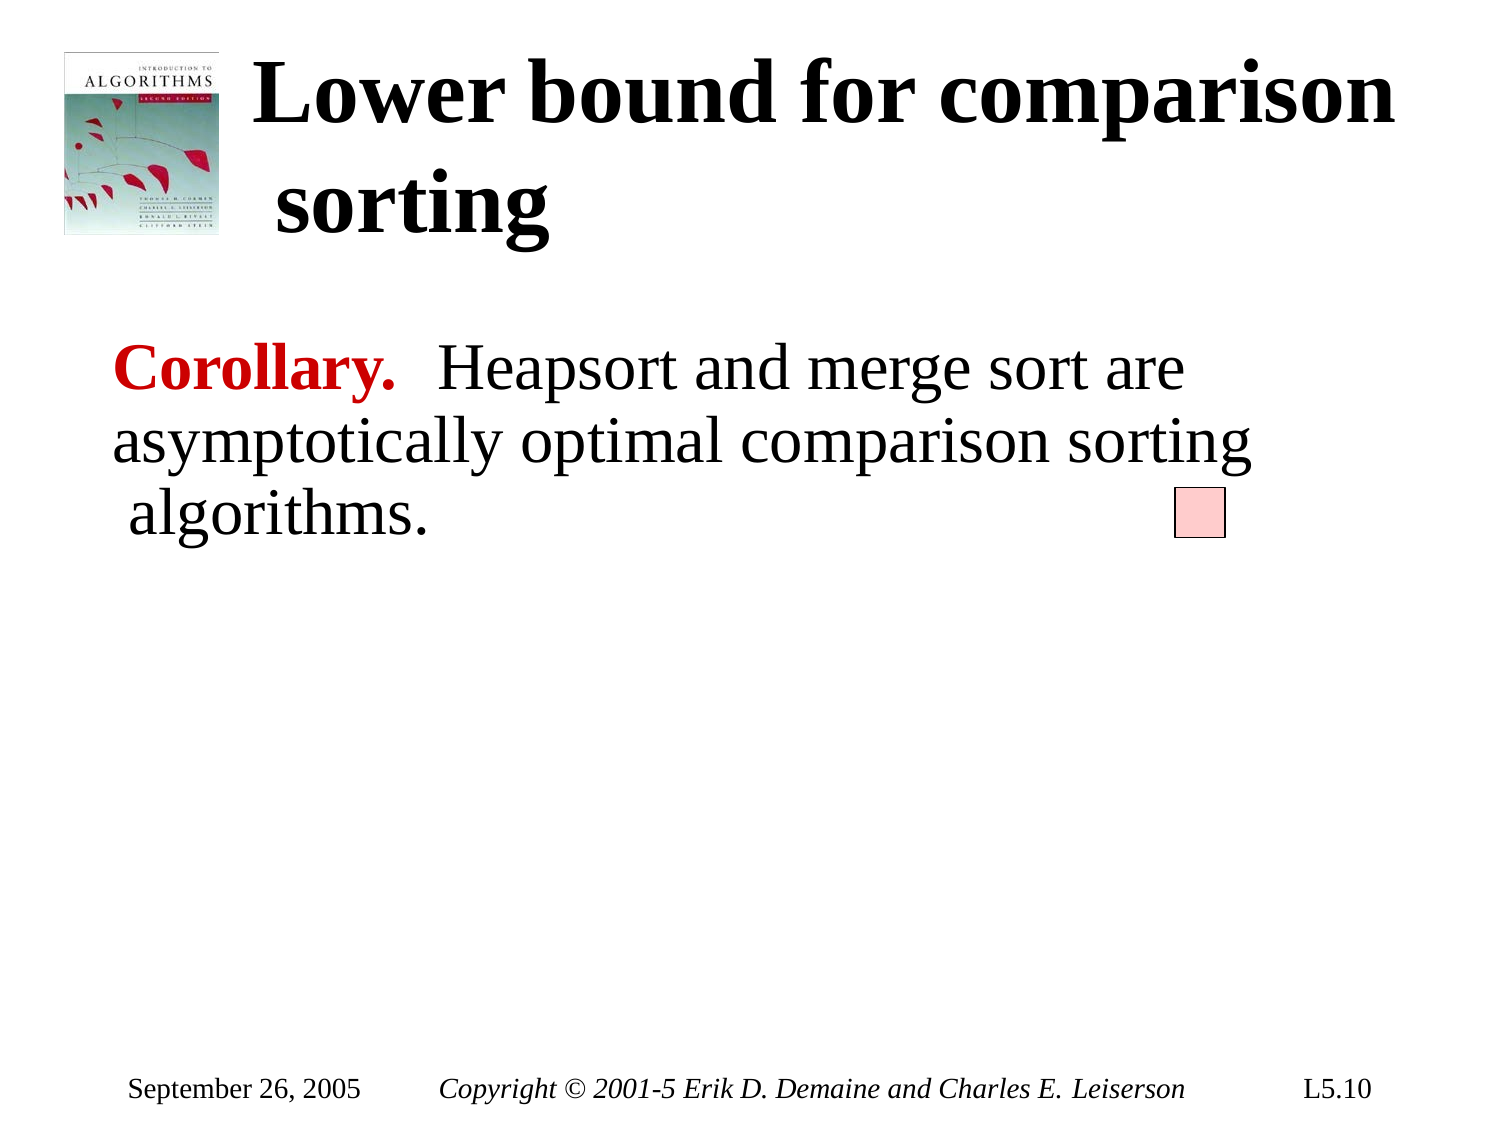

# Lower bound for comparison  sorting

Corollary.	Heapsort and merge sort are  asymptotically optimal comparison sorting  algorithms.

September 26, 2005
Copyright © 2001-5 Erik D. Demaine and Charles E. Leiserson
L5.10